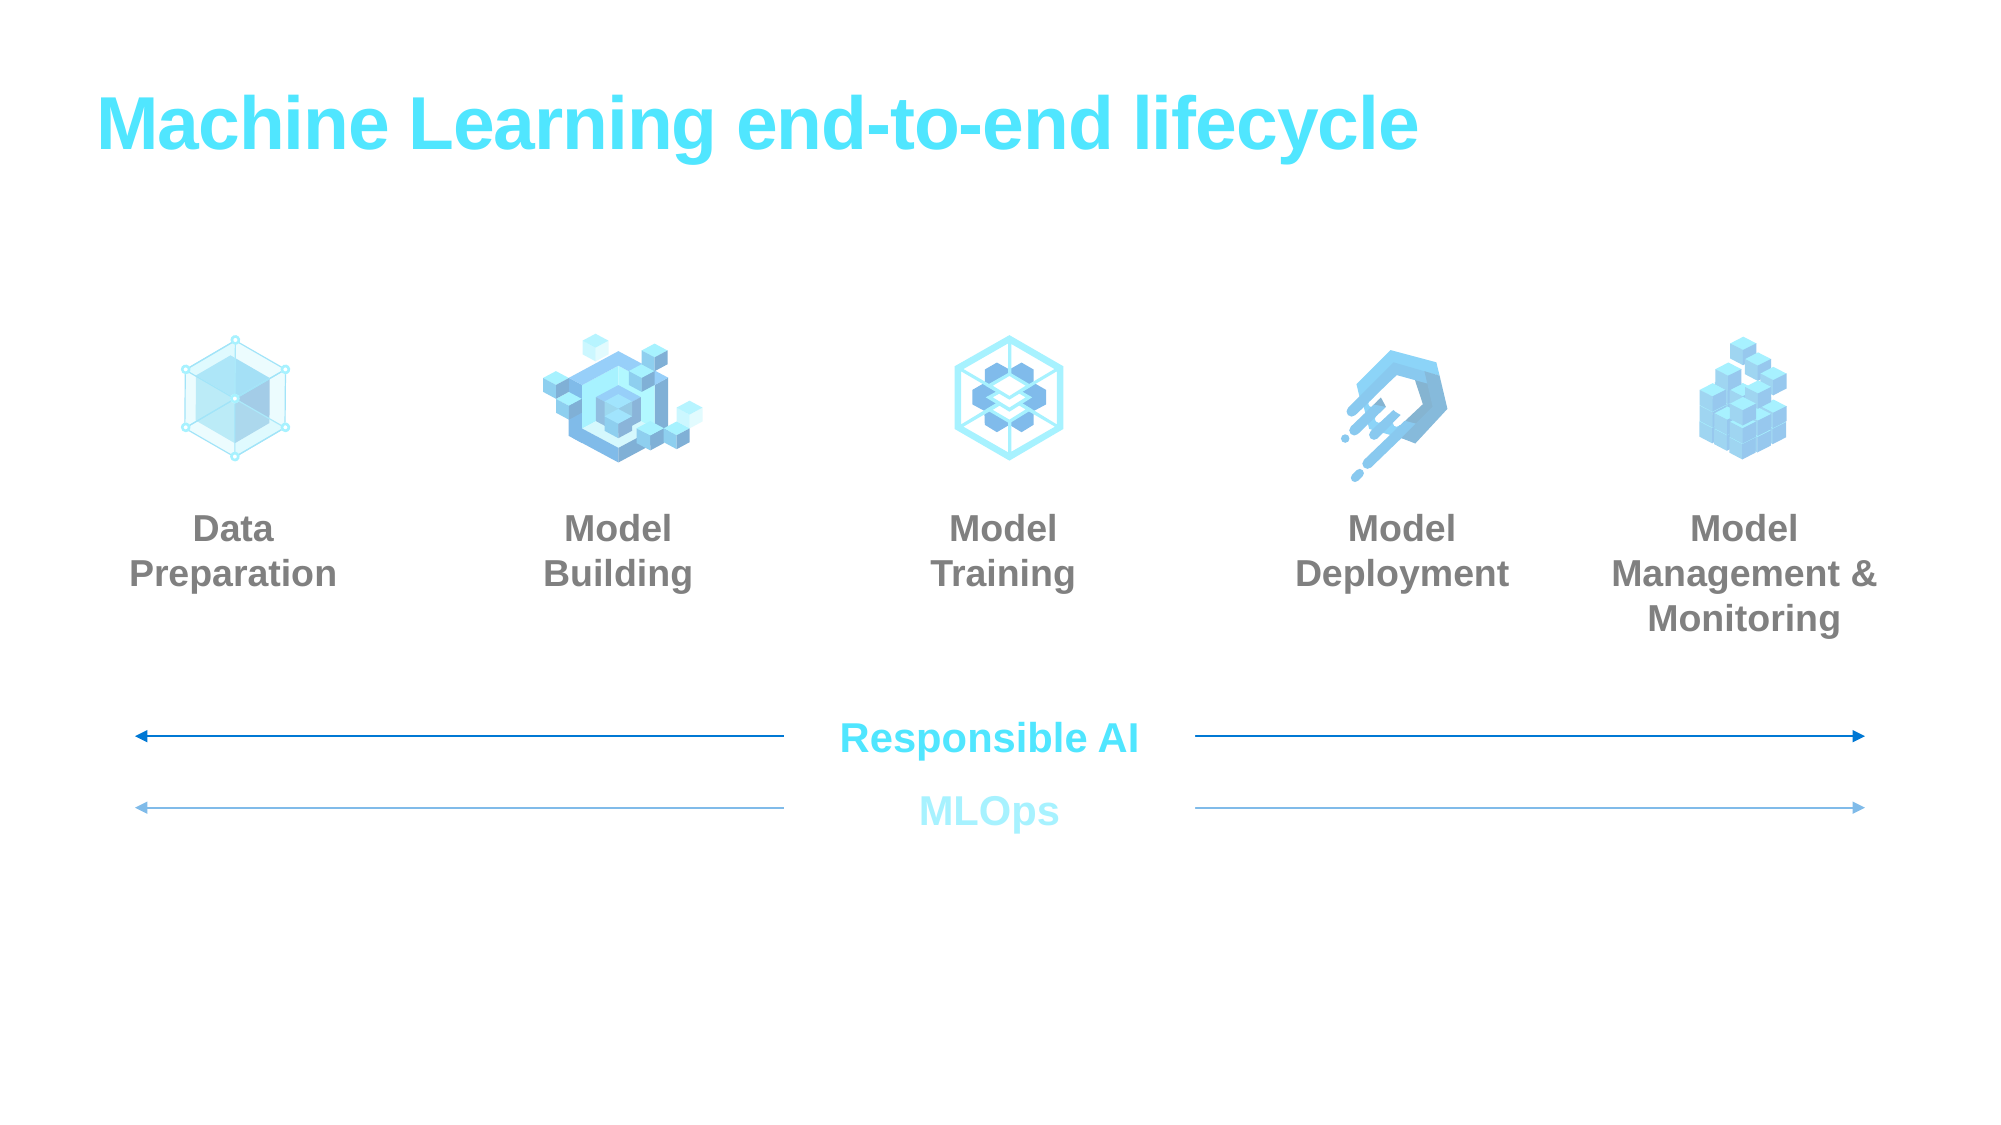

01.03.07
# Machine Learning end-to-end lifecycle

Data
Preparation
Model
Building
Model
Training
Model
Deployment
Model Management & Monitoring
Responsible AI

MLOps